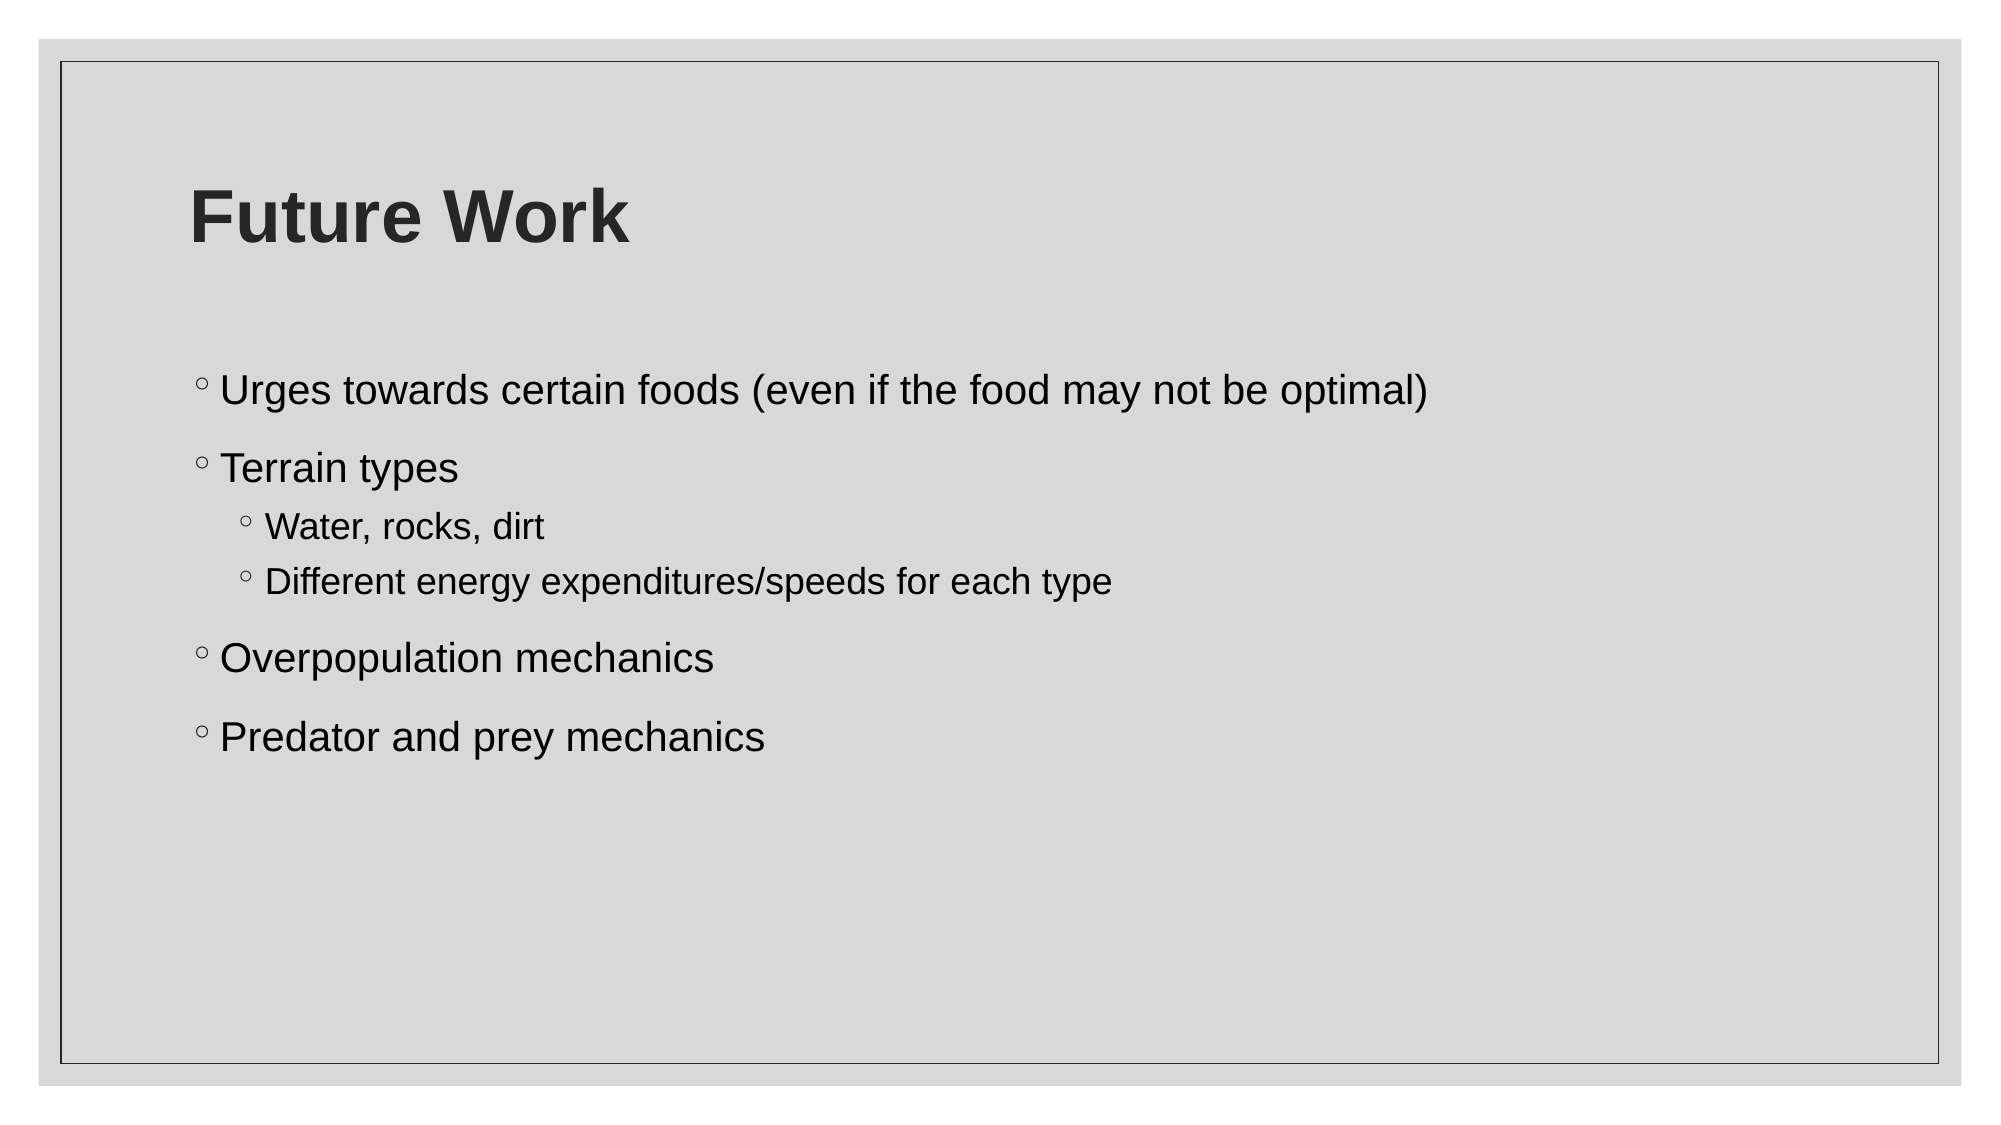

# Future Work
Urges towards certain foods (even if the food may not be optimal)
Terrain types
Water, rocks, dirt
Different energy expenditures/speeds for each type
Overpopulation mechanics
Predator and prey mechanics